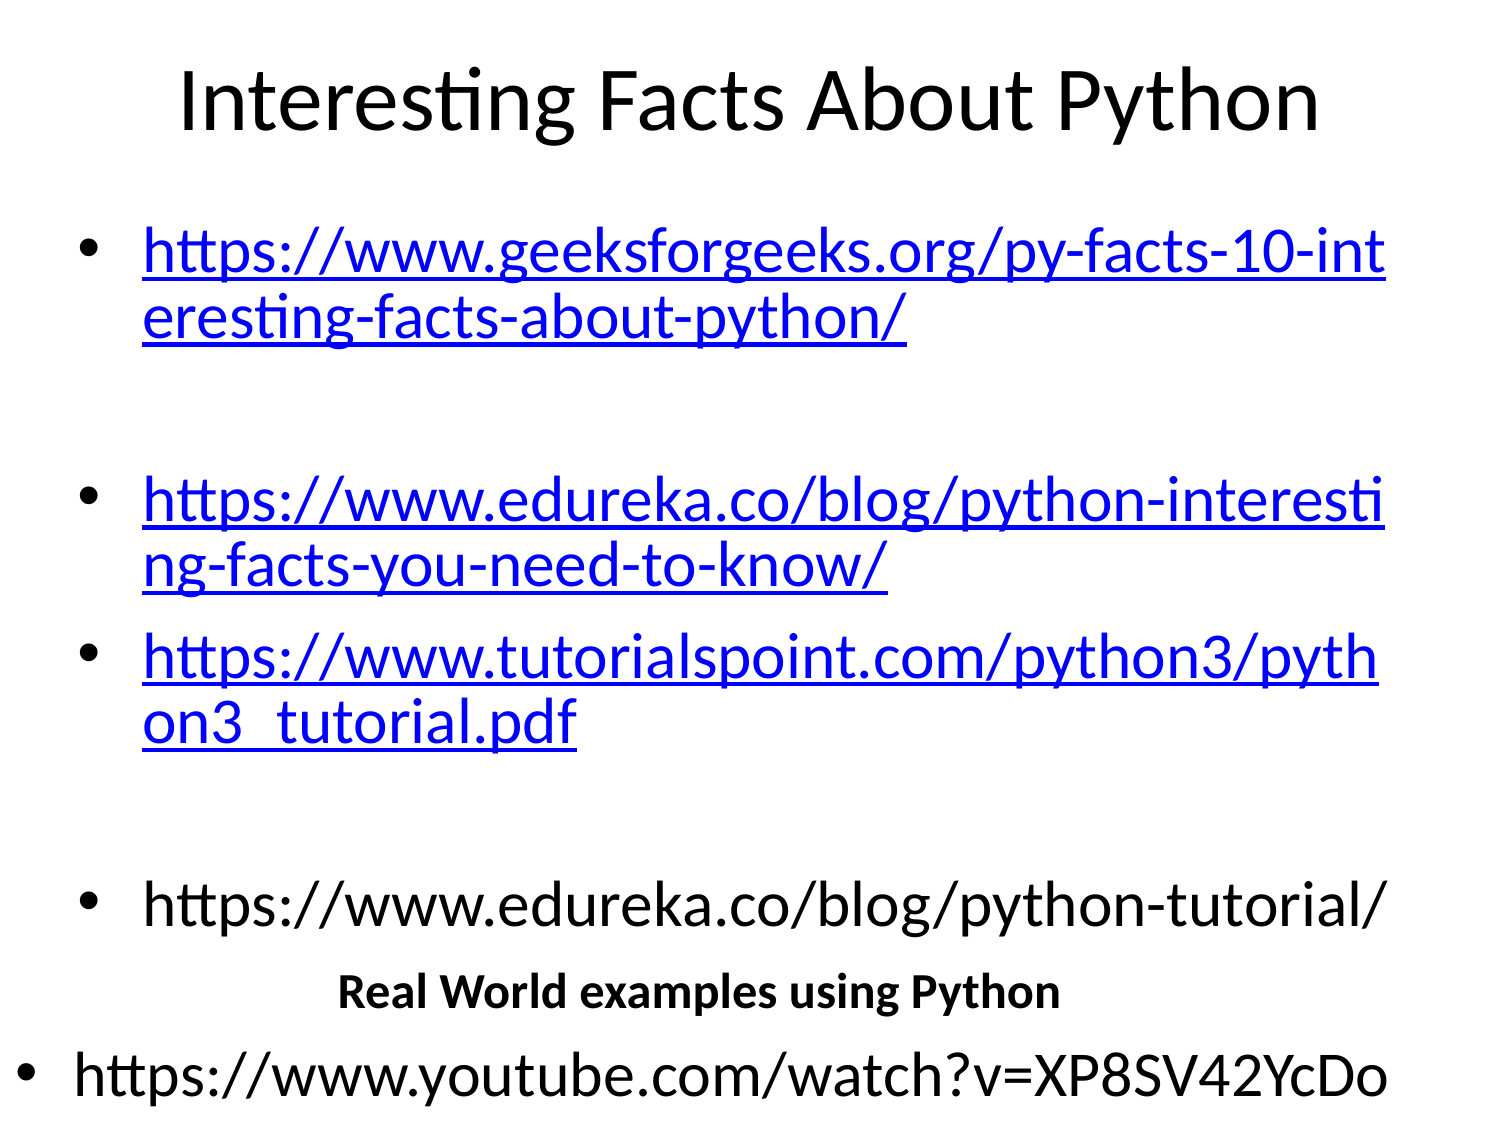

# Interesting Facts About Python
https://www.geeksforgeeks.org/py-facts-10-interesting-facts-about-python/

https://www.edureka.co/blog/python-interesting-facts-you-need-to-know/
https://www.tutorialspoint.com/python3/python3_tutorial.pdf

https://www.edureka.co/blog/python-tutorial/
Real World examples using Python
https://www.youtube.com/watch?v=XP8SV42YcDo